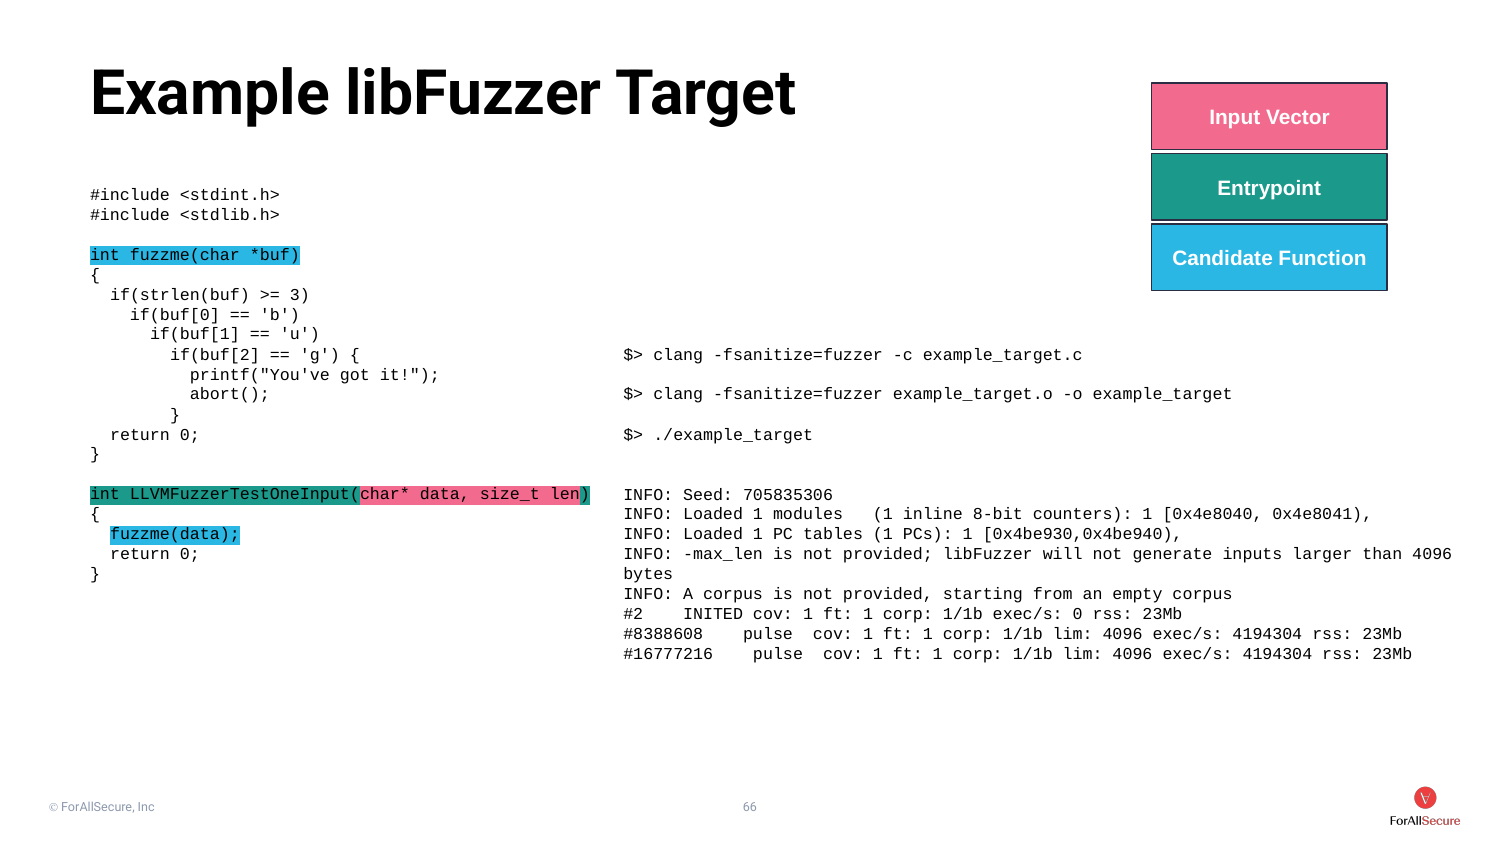

# Example libFuzzer Target

Input Vector
Entrypoint
#include <stdint.h>
#include <stdlib.h>

int fuzzme(char *buf)
{
  if(strlen(buf) >= 3)
    if(buf[0] == 'b')
      if(buf[1] == 'u')
        if(buf[2] == 'g') {
          printf("You've got it!");
          abort();
        }
  return 0;
}

int LLVMFuzzerTestOneInput(char* data, size_t len)
{
  fuzzme(data);
  return 0;
}

Candidate Function
$> clang -fsanitize=fuzzer -c example_target.c

$> clang -fsanitize=fuzzer example_target.o -o example_target

$> ./example_target

INFO: Seed: 705835306
INFO: Loaded 1 modules   (1 inline 8-bit counters): 1 [0x4e8040, 0x4e8041),
INFO: Loaded 1 PC tables (1 PCs): 1 [0x4be930,0x4be940),
INFO: -max_len is not provided; libFuzzer will not generate inputs larger than 4096 bytes
INFO: A corpus is not provided, starting from an empty corpus
#2    INITED cov: 1 ft: 1 corp: 1/1b exec/s: 0 rss: 23Mb
#8388608    pulse  cov: 1 ft: 1 corp: 1/1b lim: 4096 exec/s: 4194304 rss: 23Mb
#16777216    pulse  cov: 1 ft: 1 corp: 1/1b lim: 4096 exec/s: 4194304 rss: 23Mb